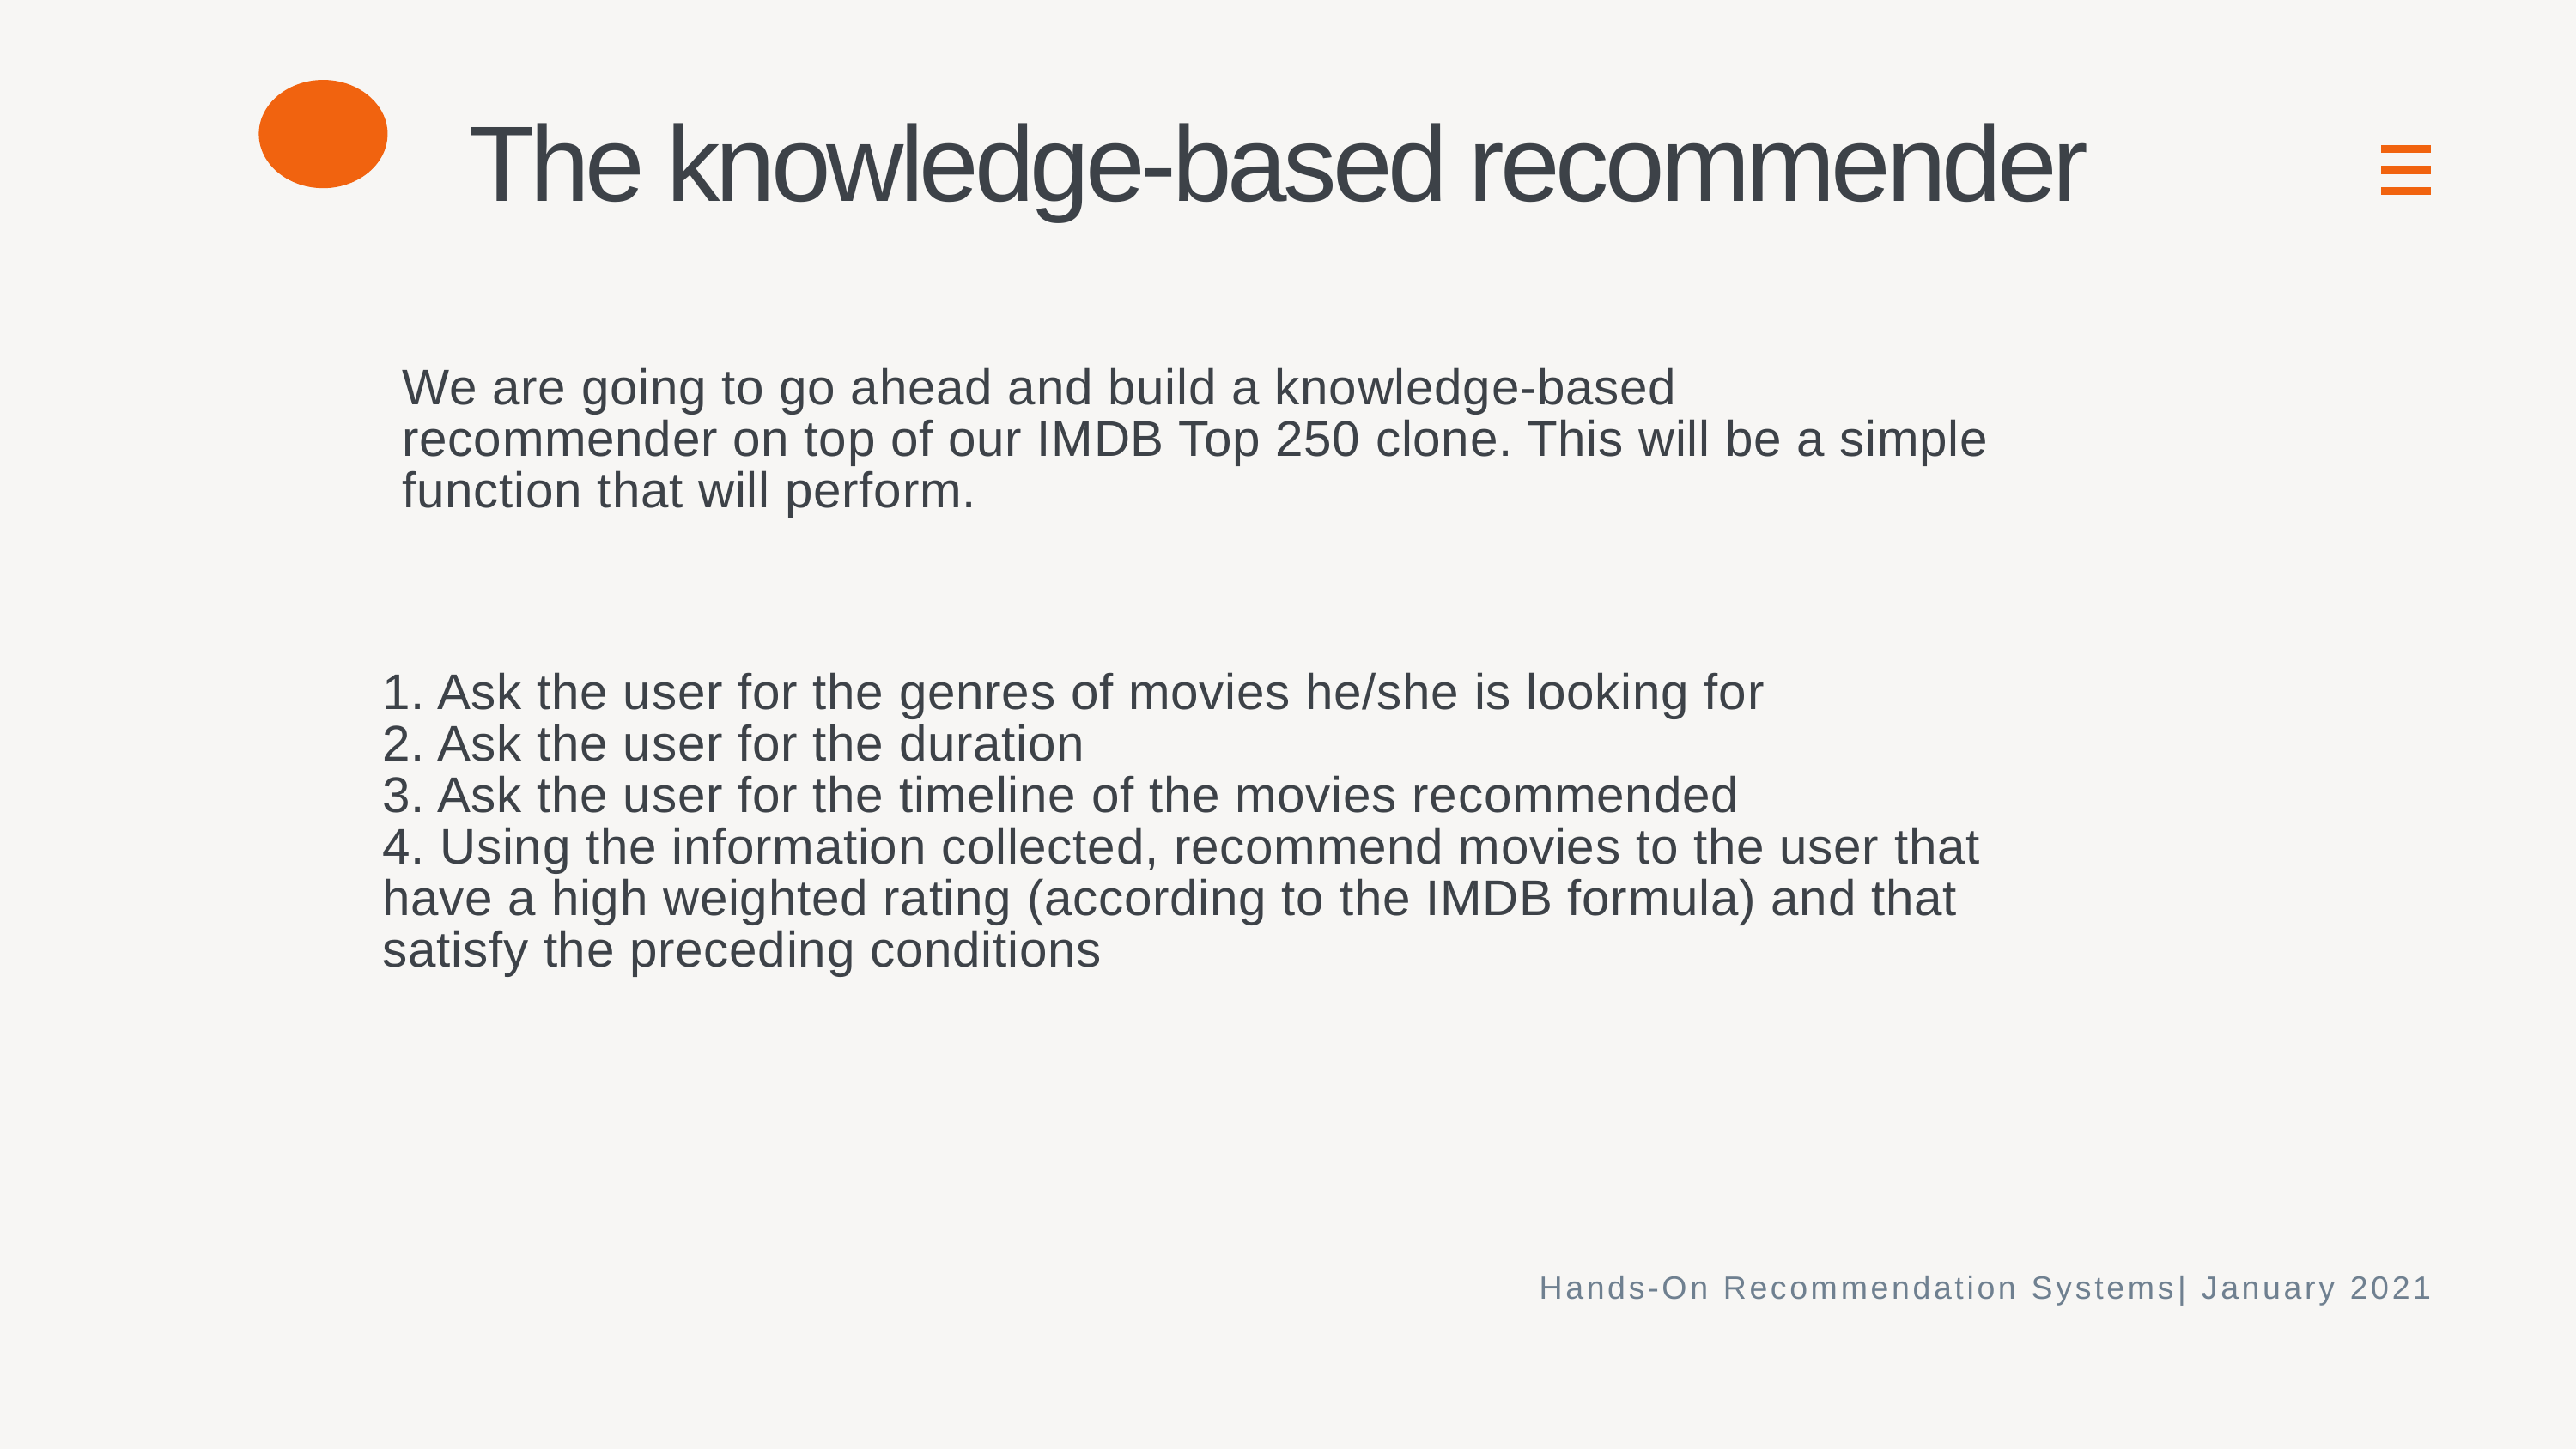

The knowledge-based recommender

We are going to go ahead and build a knowledge-based
recommender on top of our IMDB Top 250 clone. This will be a simple
function that will perform.

1. Ask the user for the genres of movies he/she is looking for
2. Ask the user for the duration
3. Ask the user for the timeline of the movies recommended
4. Using the information collected, recommend movies to the user that
have a high weighted rating (according to the IMDB formula) and that
satisfy the preceding conditions

Hands-On Recommendation Systems| January 2021